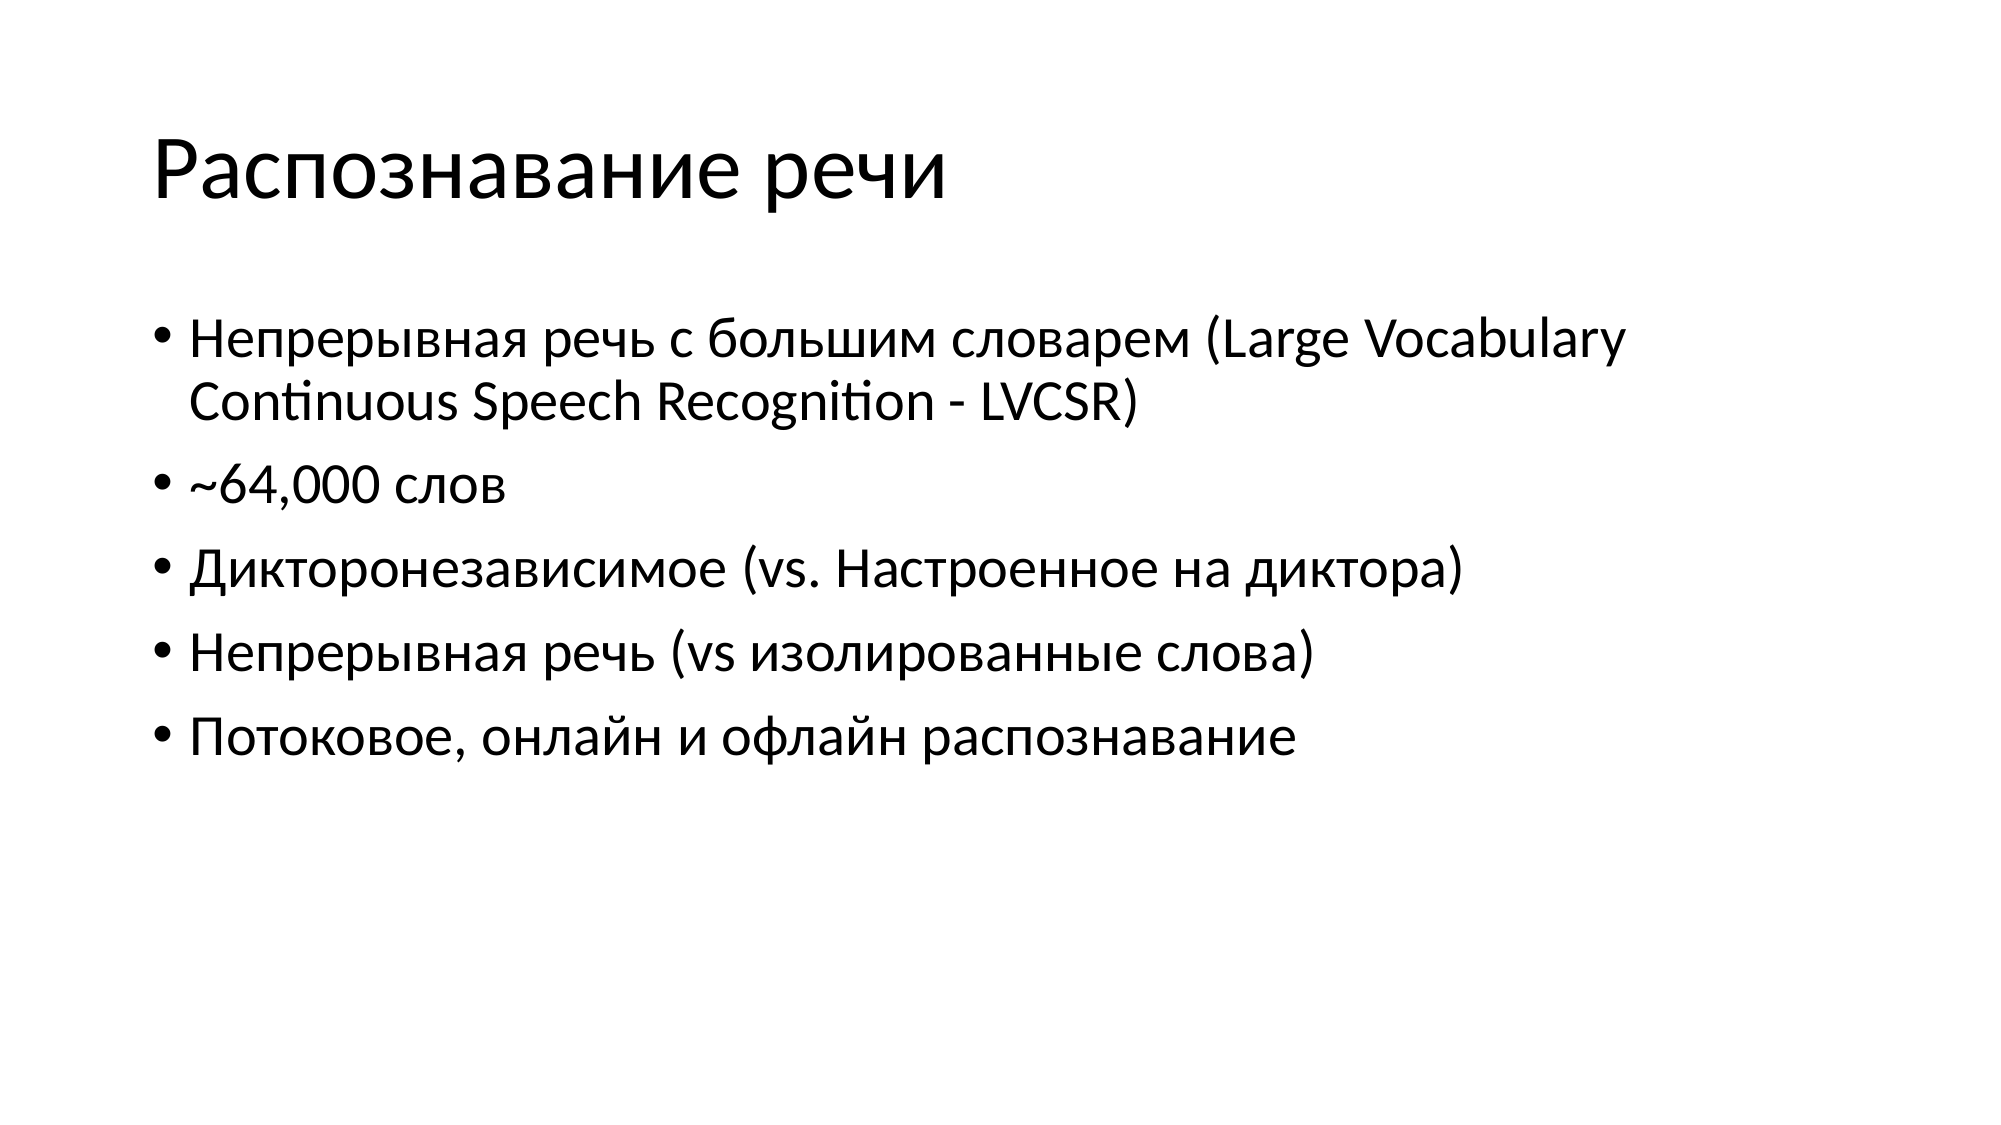

# Распознавание речи
Непрерывная речь с большим словарем (Large Vocabulary Continuous Speech Recognition - LVCSR)
~64,000 слов
Дикторонезависимое (vs. Настроенное на диктора)
Непрерывная речь (vs изолированные слова)
Потоковое, онлайн и офлайн распознавание